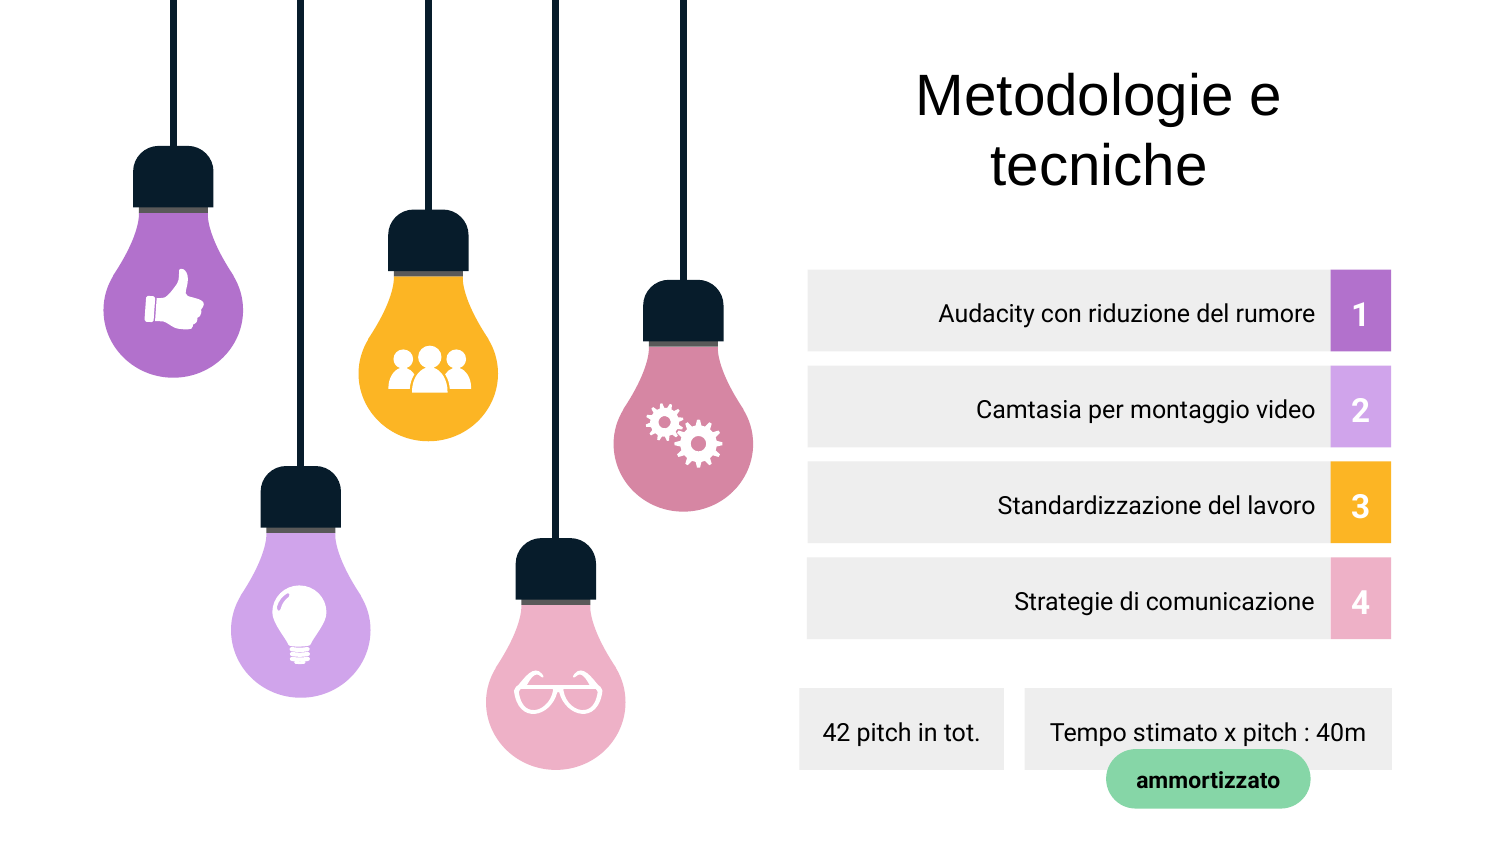

# Metodologie e tecniche
Audacity con riduzione del rumore
1
Camtasia per montaggio video
2
Standardizzazione del lavoro
3
Strategie di comunicazione
4
42 pitch in tot.
Tempo stimato x pitch : 40m
ammortizzato